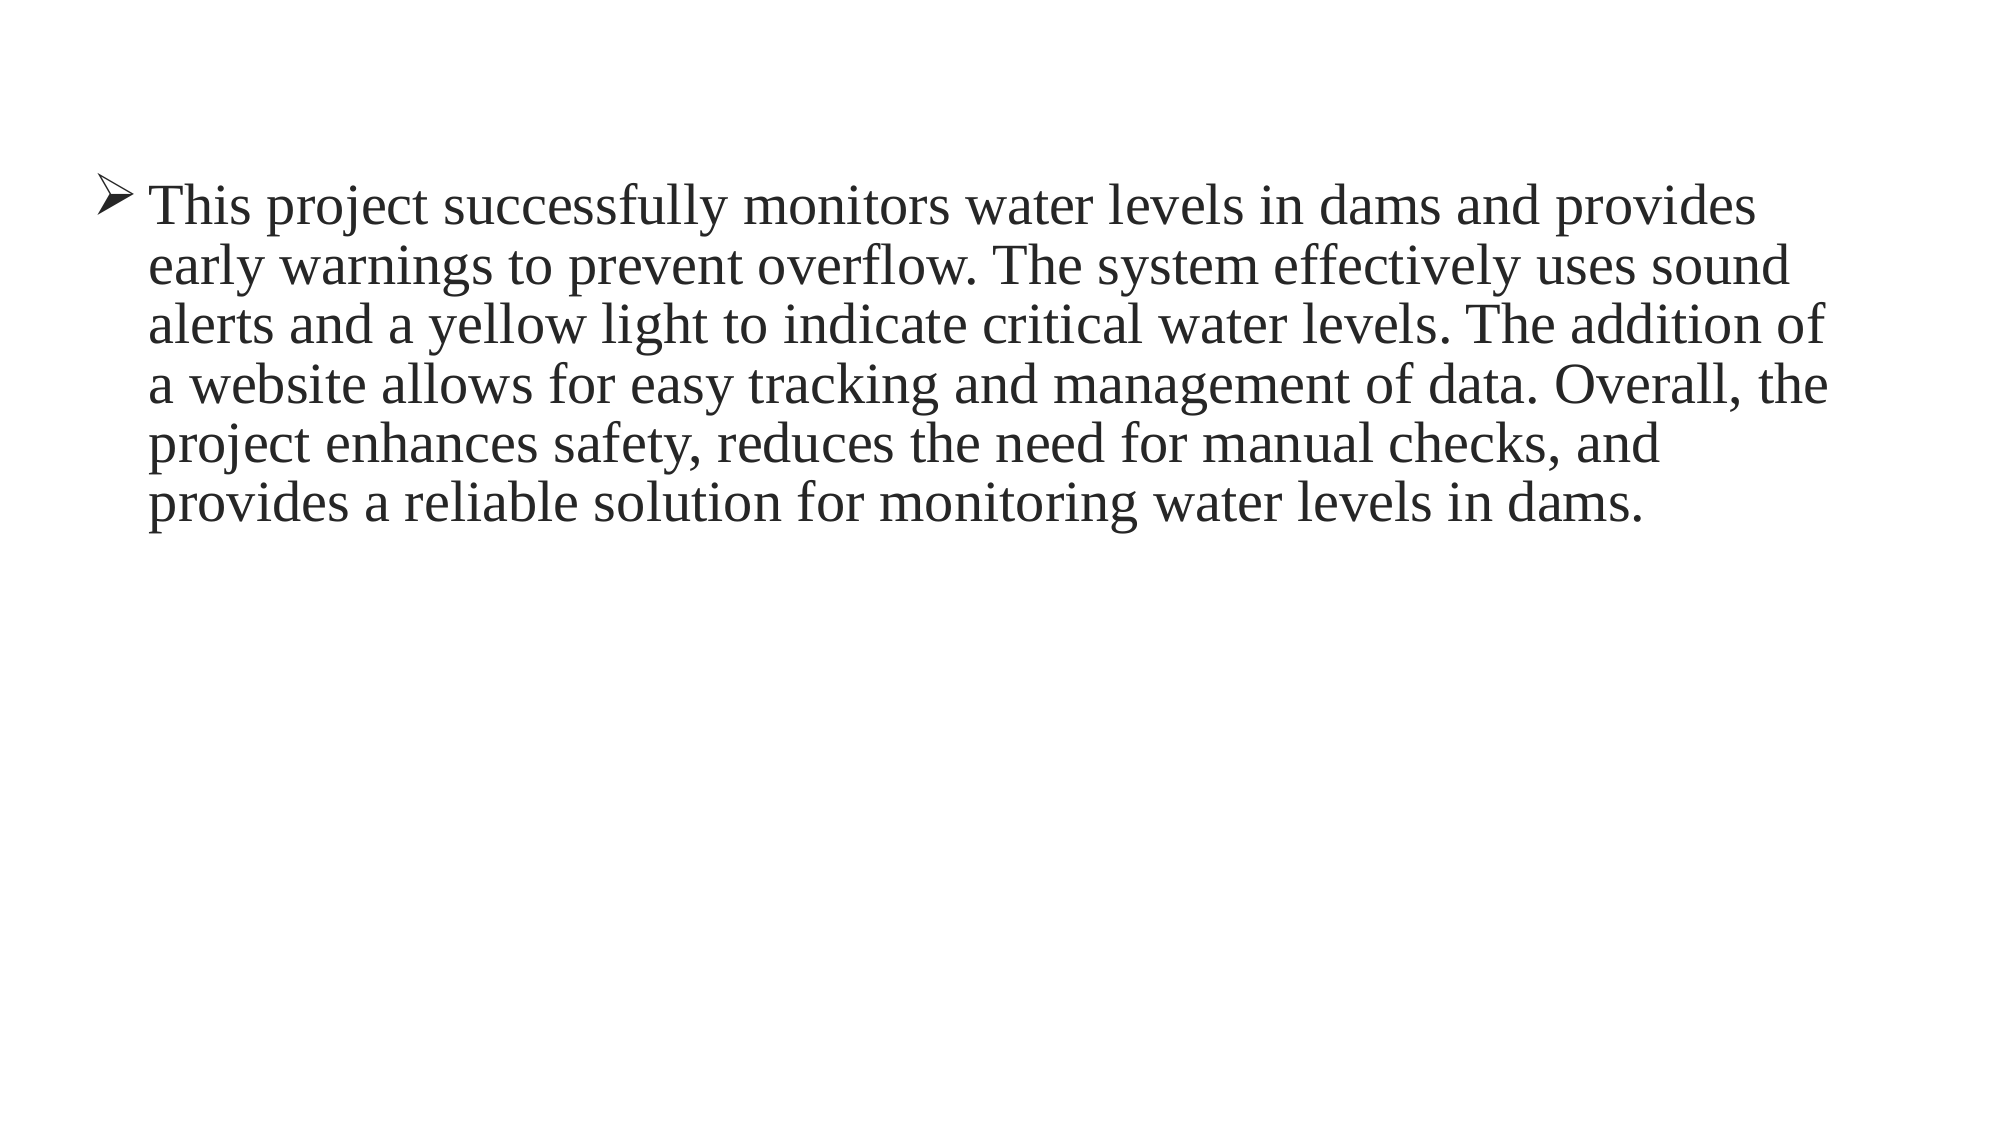

This project successfully monitors water levels in dams and provides early warnings to prevent overflow. The system effectively uses sound alerts and a yellow light to indicate critical water levels. The addition of a website allows for easy tracking and management of data. Overall, the project enhances safety, reduces the need for manual checks, and provides a reliable solution for monitoring water levels in dams.